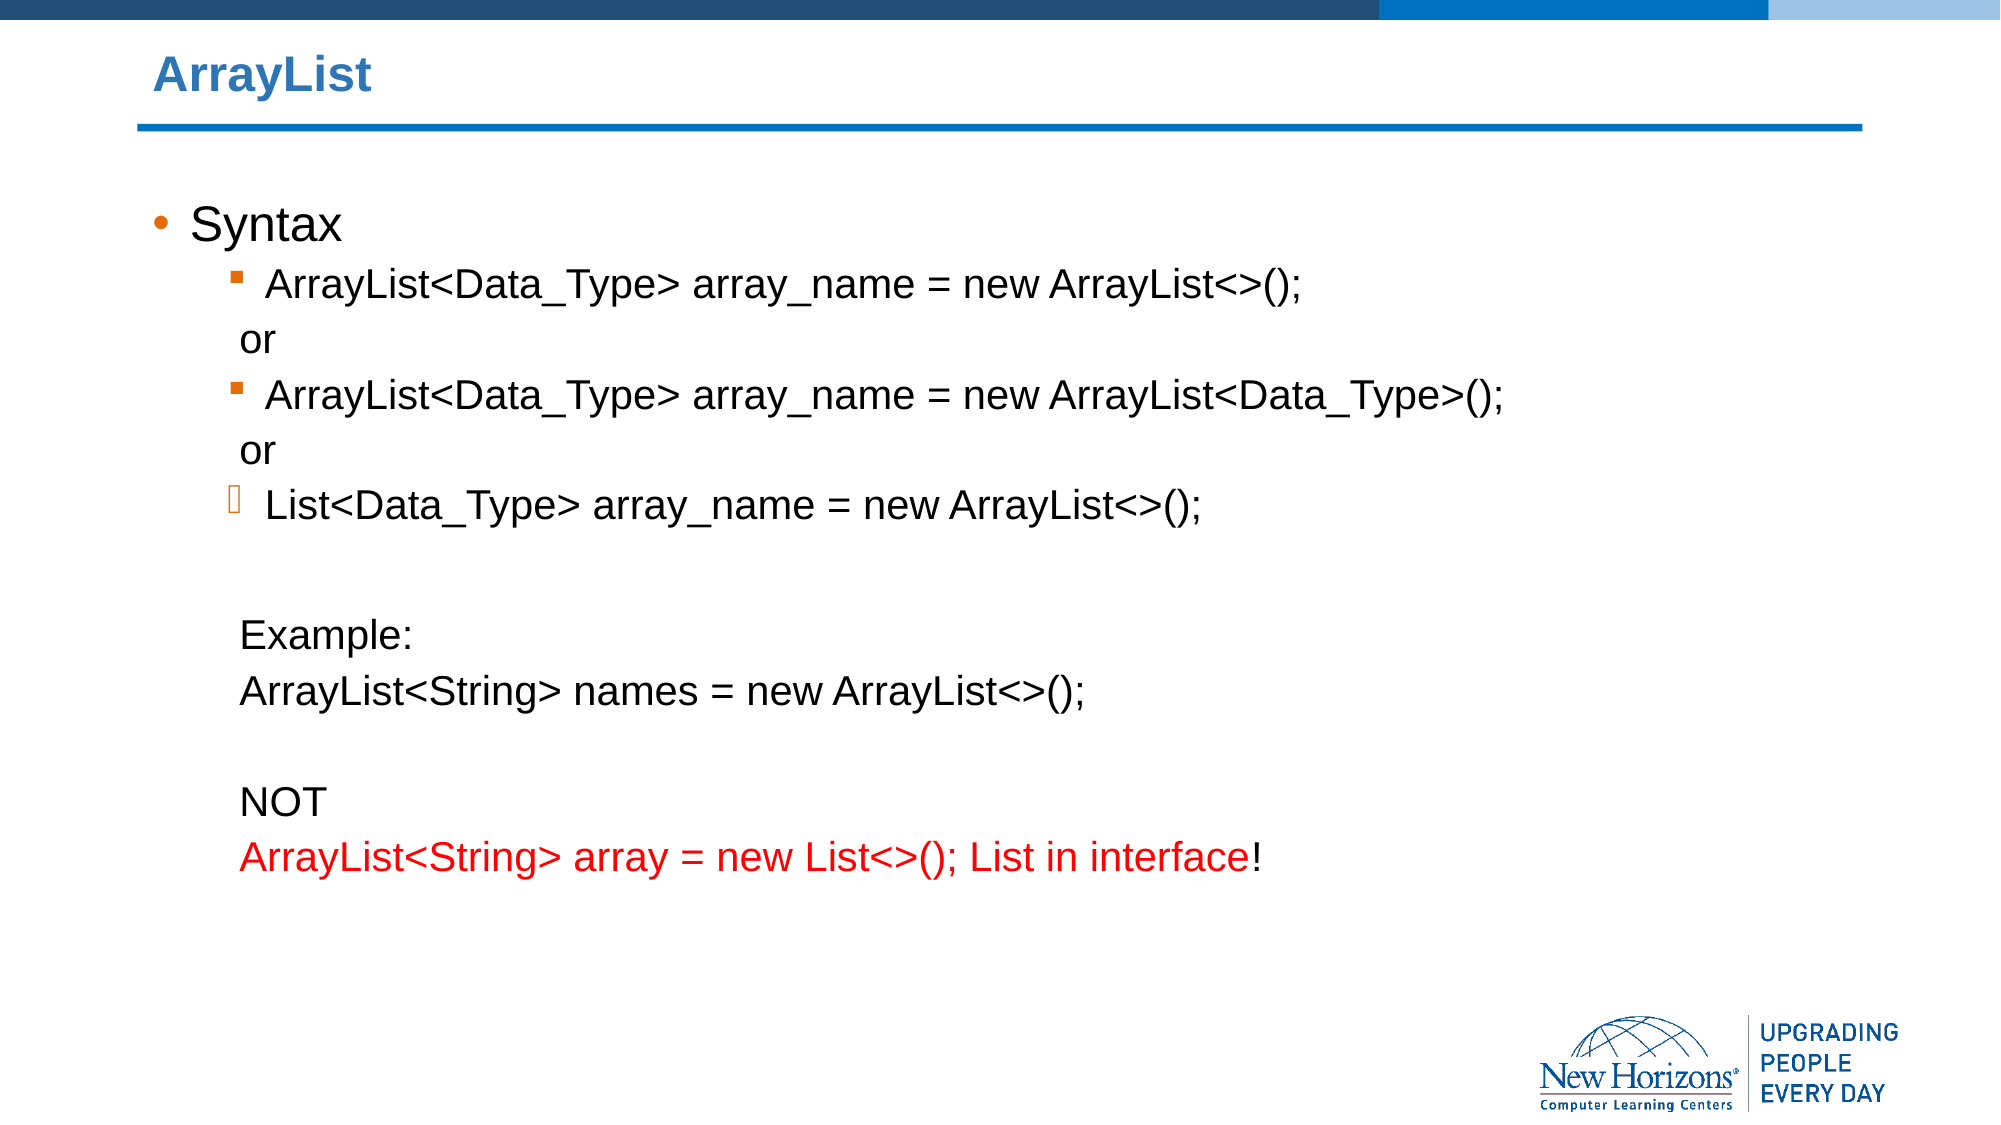

# ArrayList
Syntax
ArrayList<Data_Type> array_name = new ArrayList<>();
or
ArrayList<Data_Type> array_name = new ArrayList<Data_Type>();
or
List<Data_Type> array_name = new ArrayList<>();

Example:
ArrayList<String> names = new ArrayList<>();

NOT
ArrayList<String> array = new List<>(); List in interface!